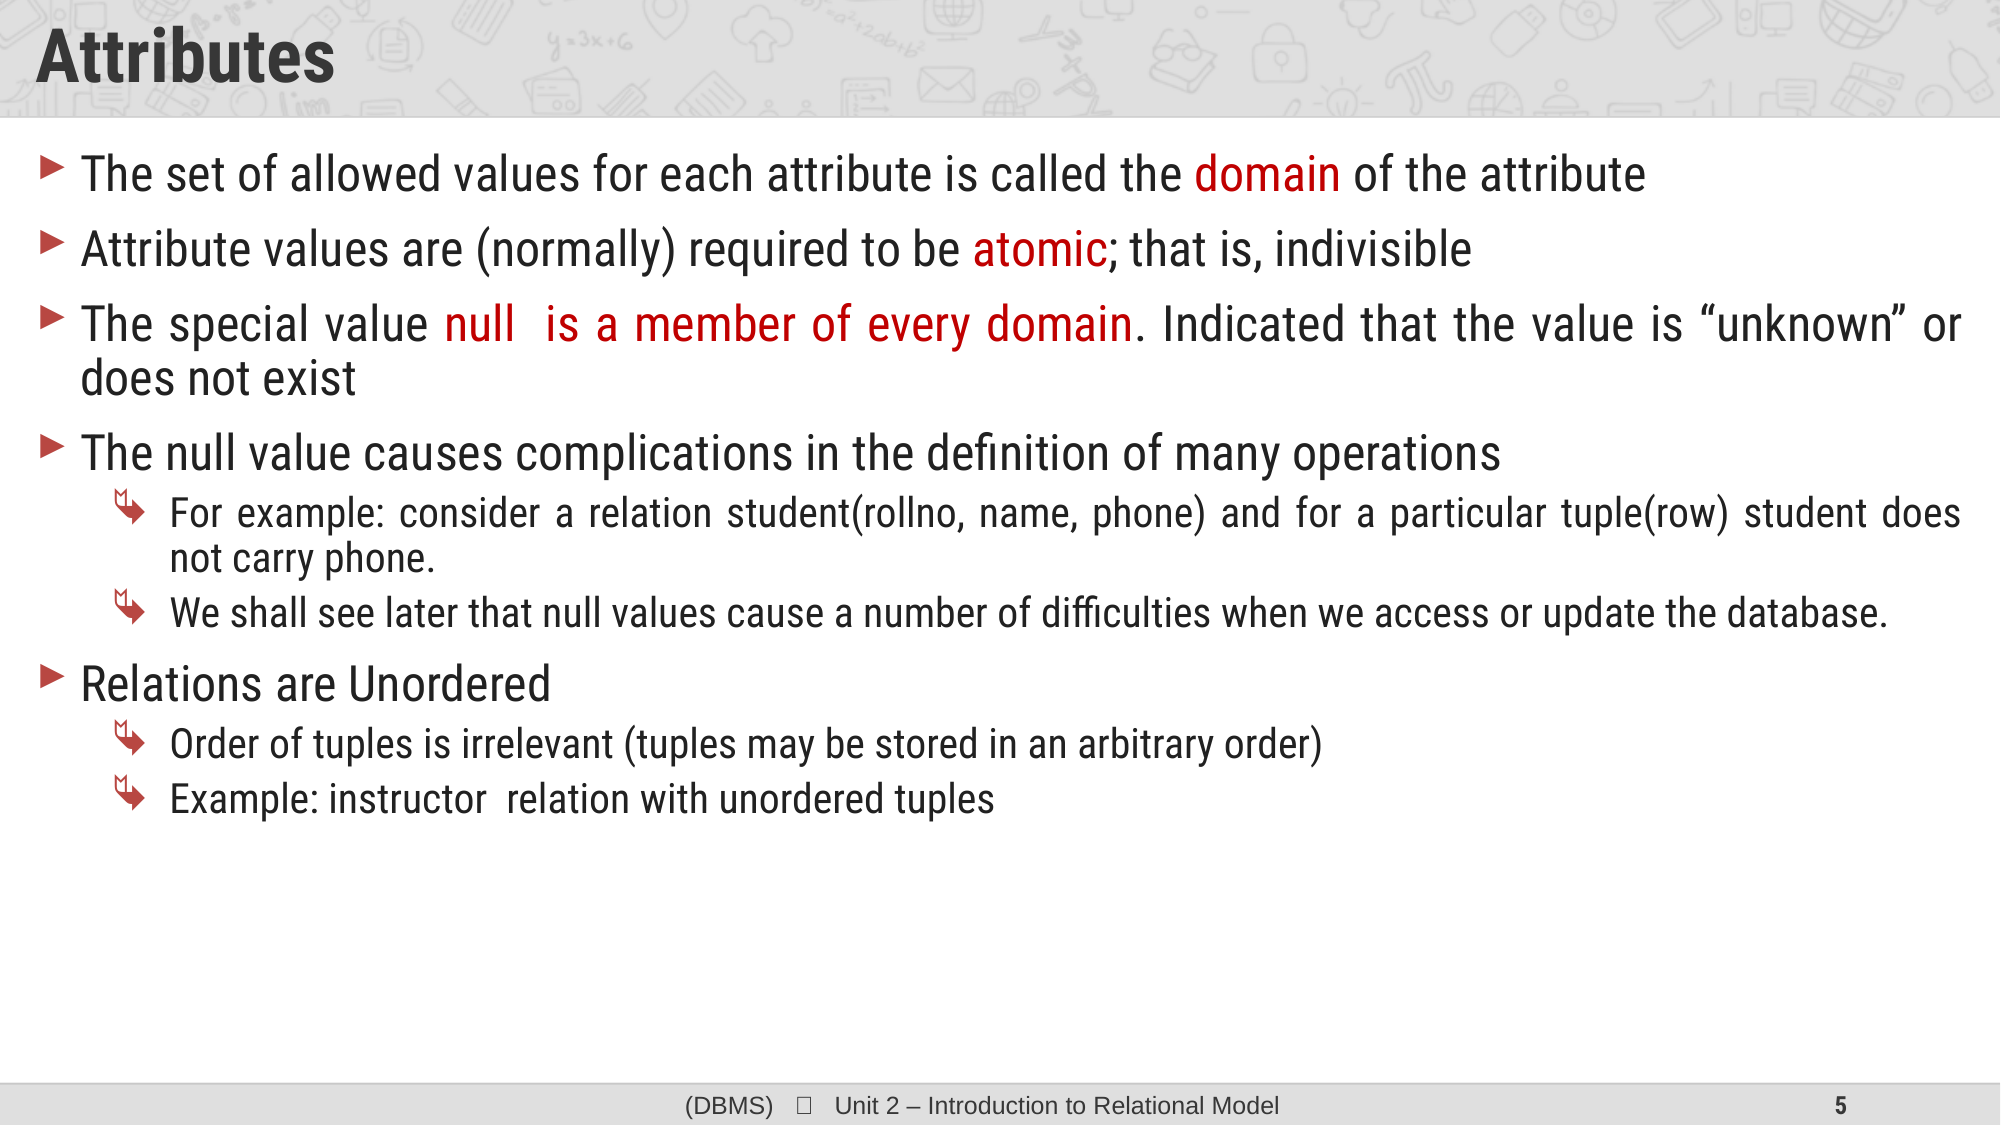

# Attributes
The set of allowed values for each attribute is called the domain of the attribute
Attribute values are (normally) required to be atomic; that is, indivisible
The special value null  is a member of every domain. Indicated that the value is “unknown” or does not exist
The null value causes complications in the definition of many operations
For example: consider a relation student(rollno, name, phone) and for a particular tuple(row) student does not carry phone.
We shall see later that null values cause a number of difficulties when we access or update the database.
Relations are Unordered
Order of tuples is irrelevant (tuples may be stored in an arbitrary order)
Example: instructor  relation with unordered tuples